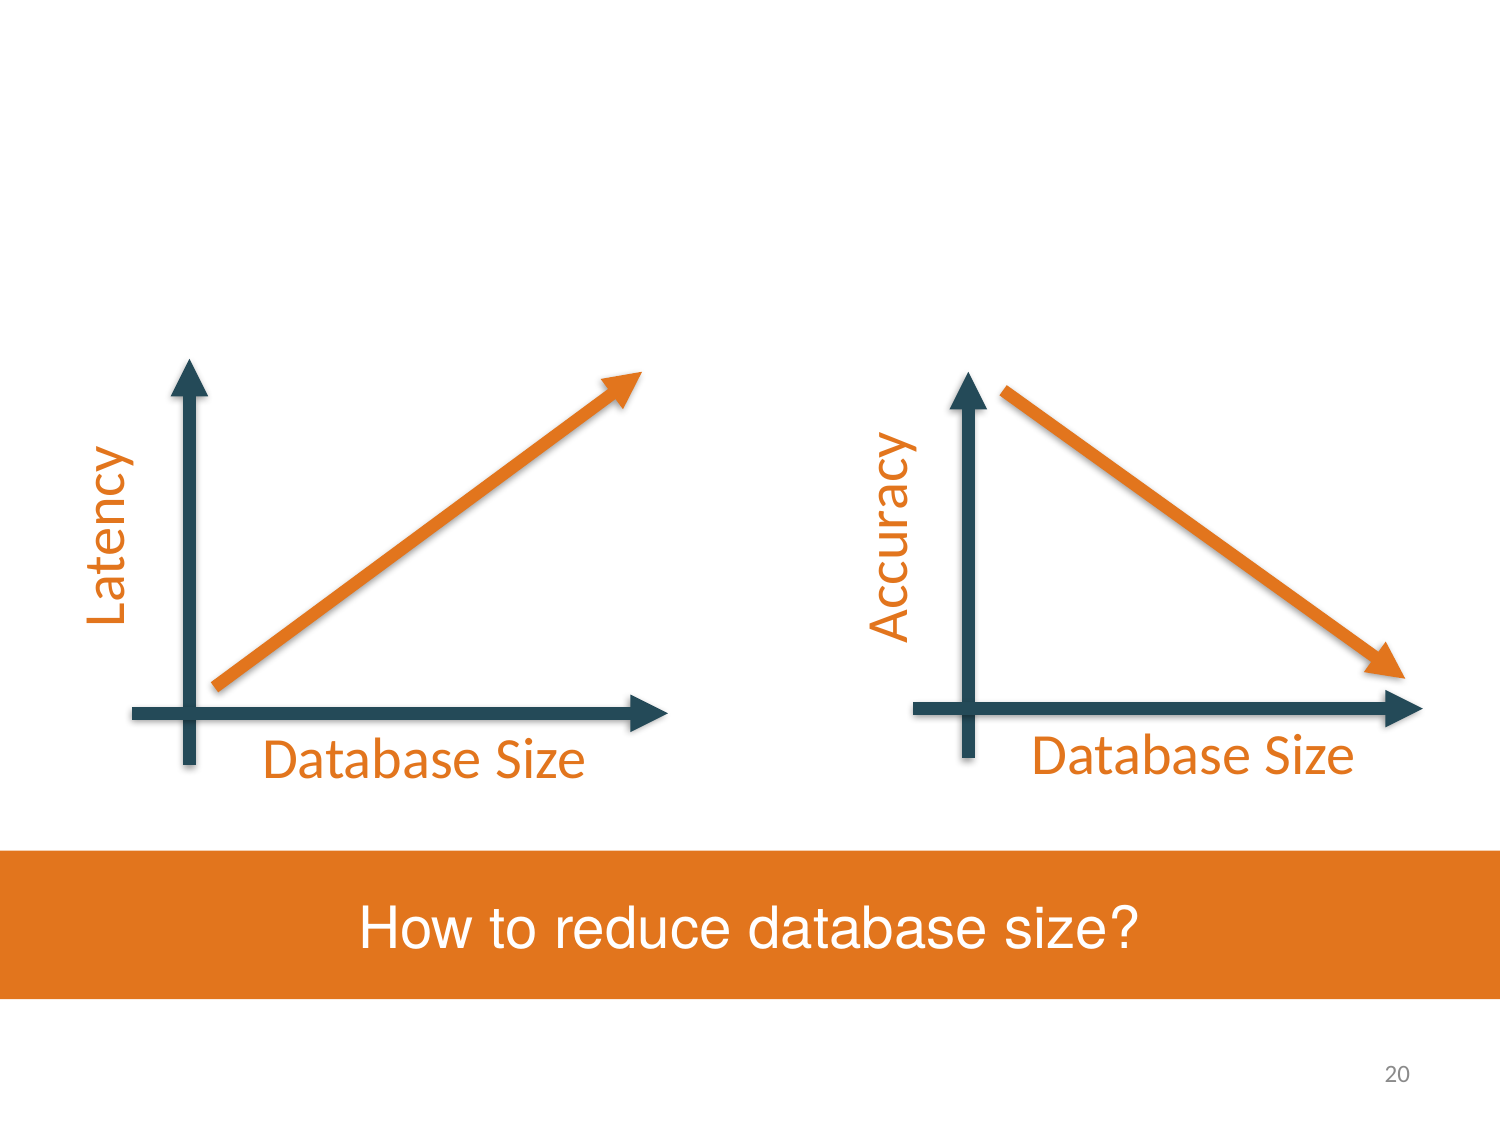

Latency
Accuracy
Database Size
Database Size
How to reduce database size?
20